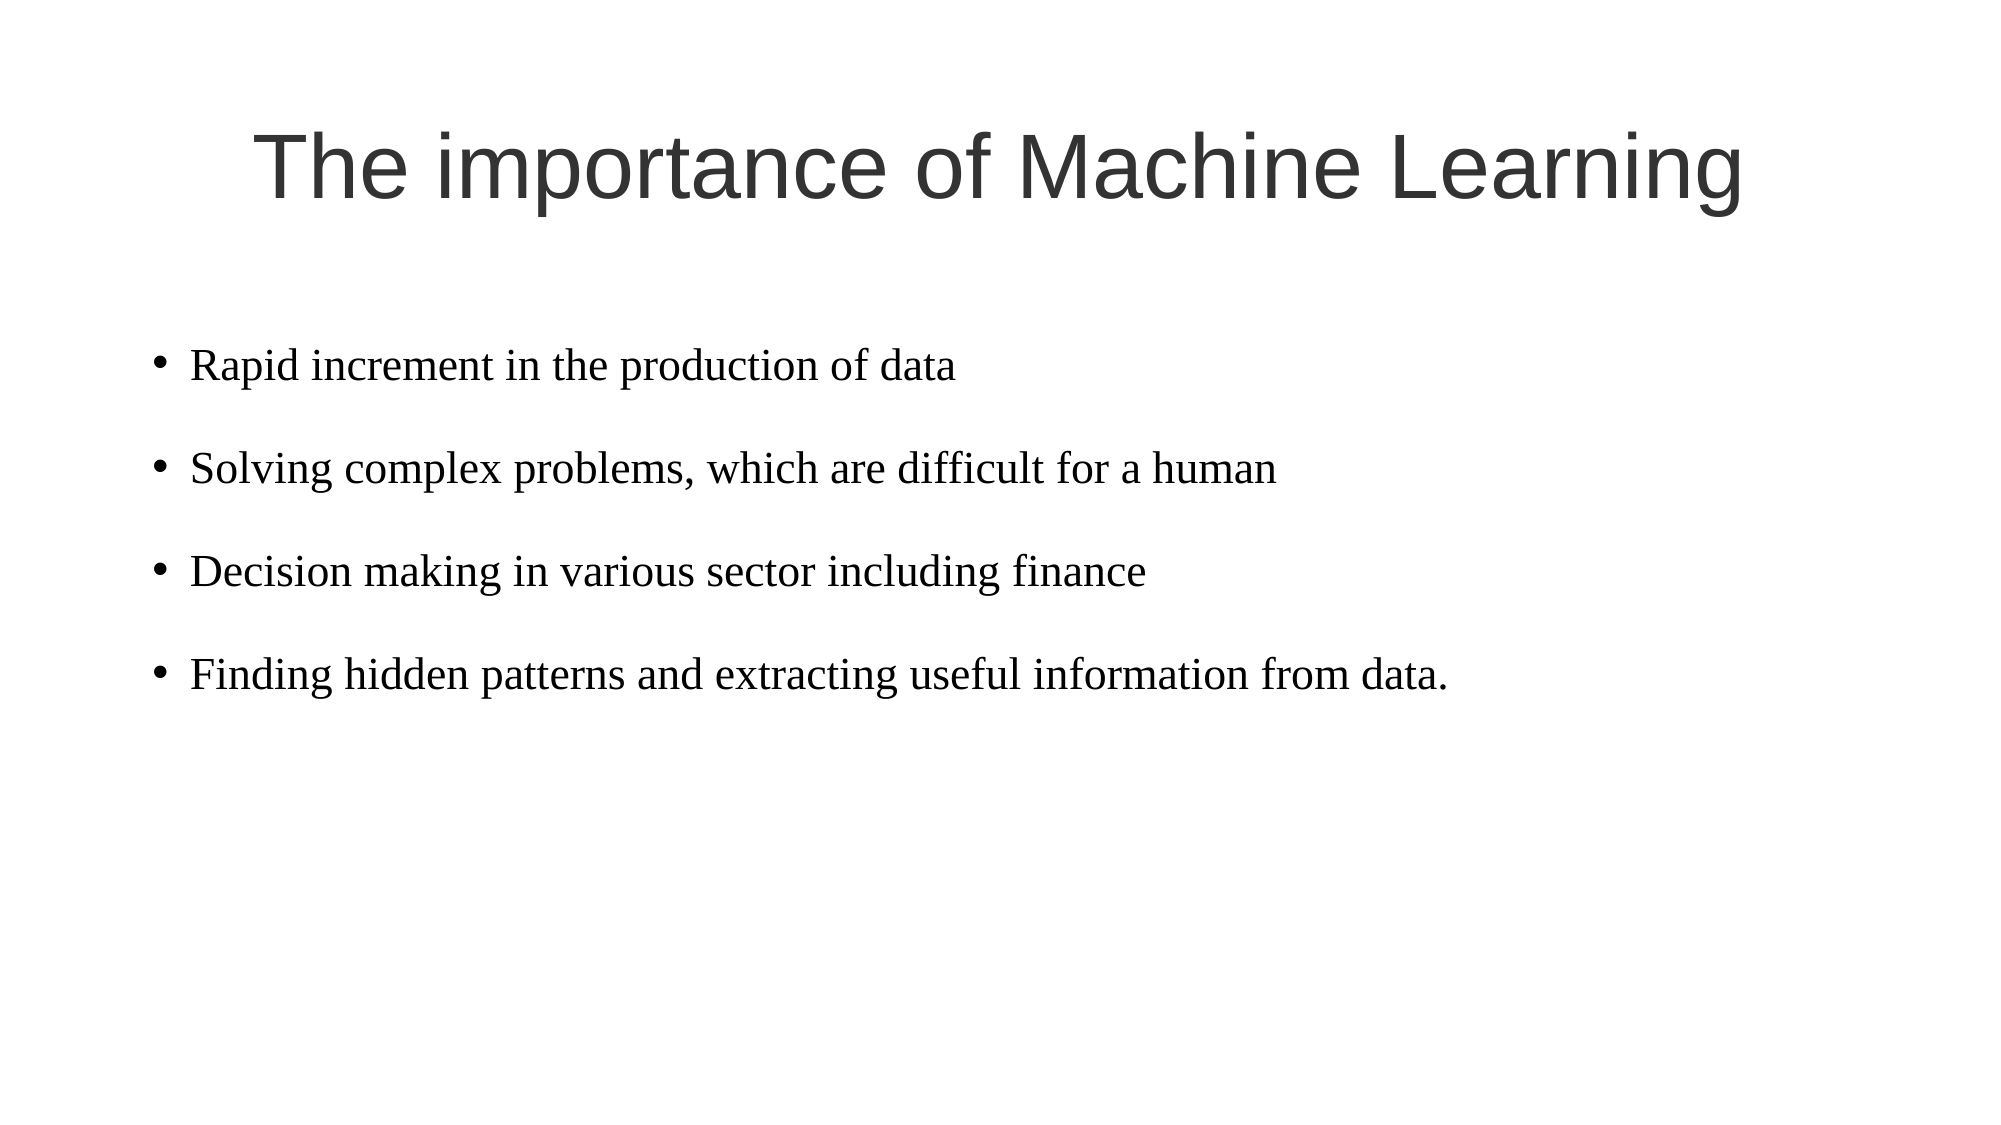

# The importance of Machine Learning
Rapid increment in the production of data
Solving complex problems, which are difficult for a human
Decision making in various sector including finance
Finding hidden patterns and extracting useful information from data.